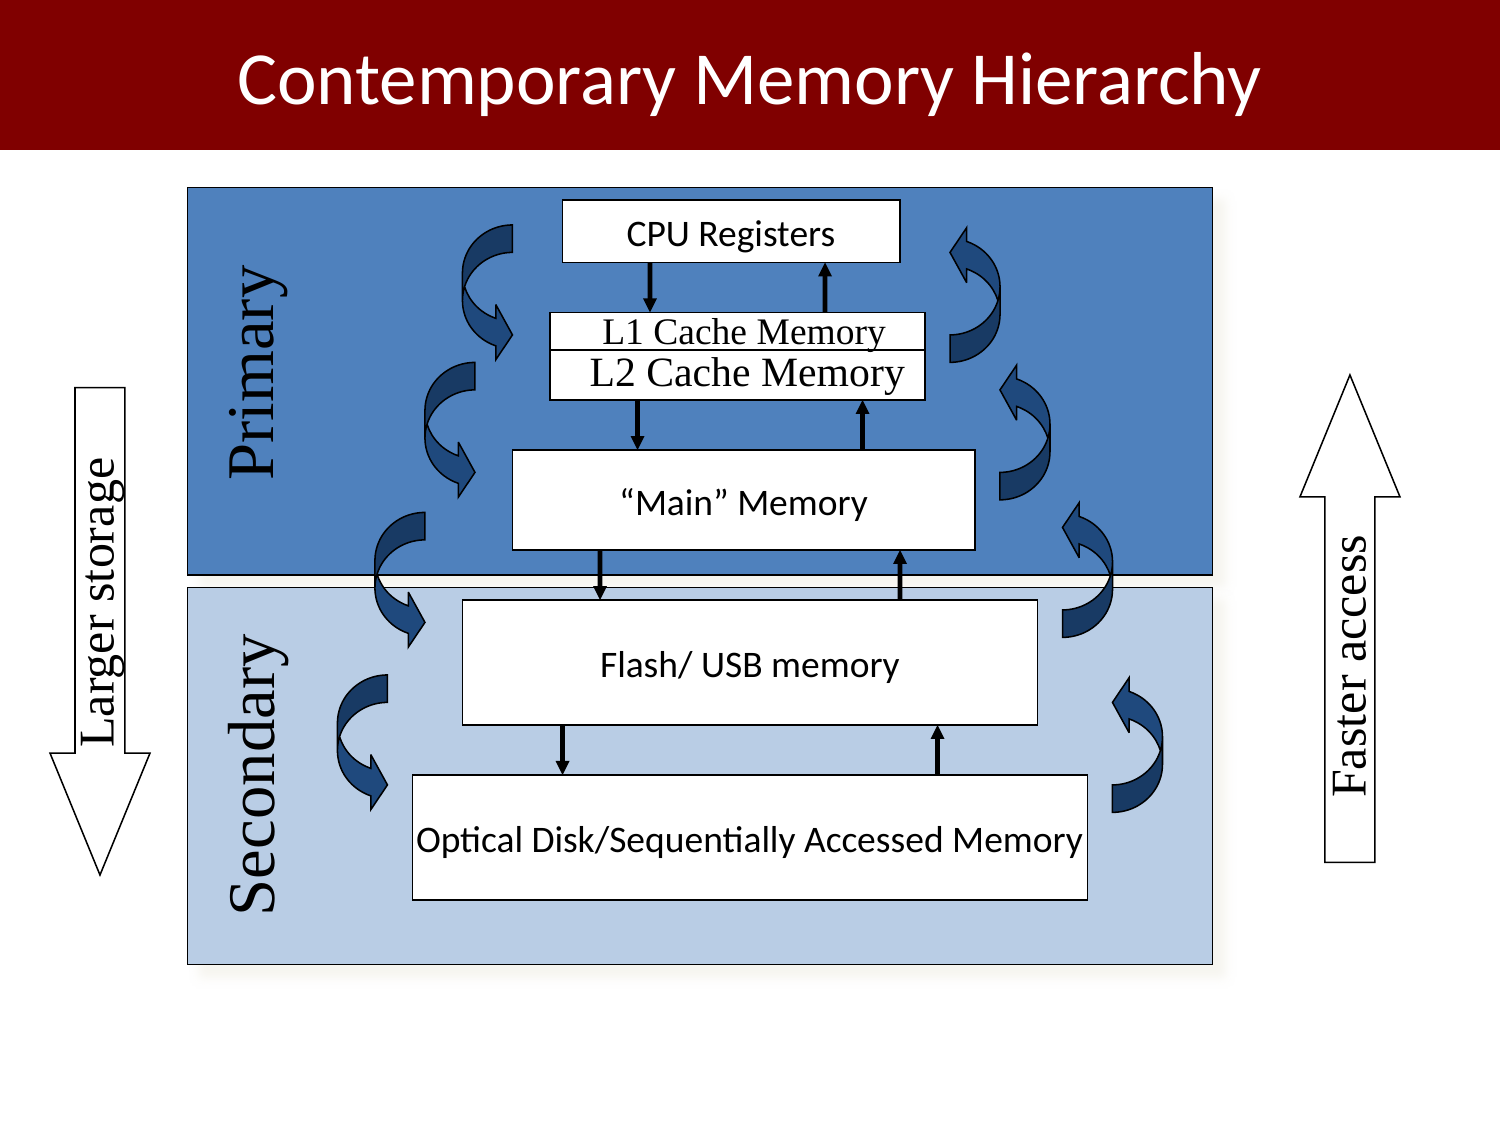

# Contemporary Memory Hierarchy

CPU Registers

Primary

L1 Cache Memory

L2 Cache Memory

“Main” Memory

Larger storage

Flash/ USB memory
Faster access

Secondary
Optical Disk/Sequentially Accessed Memory